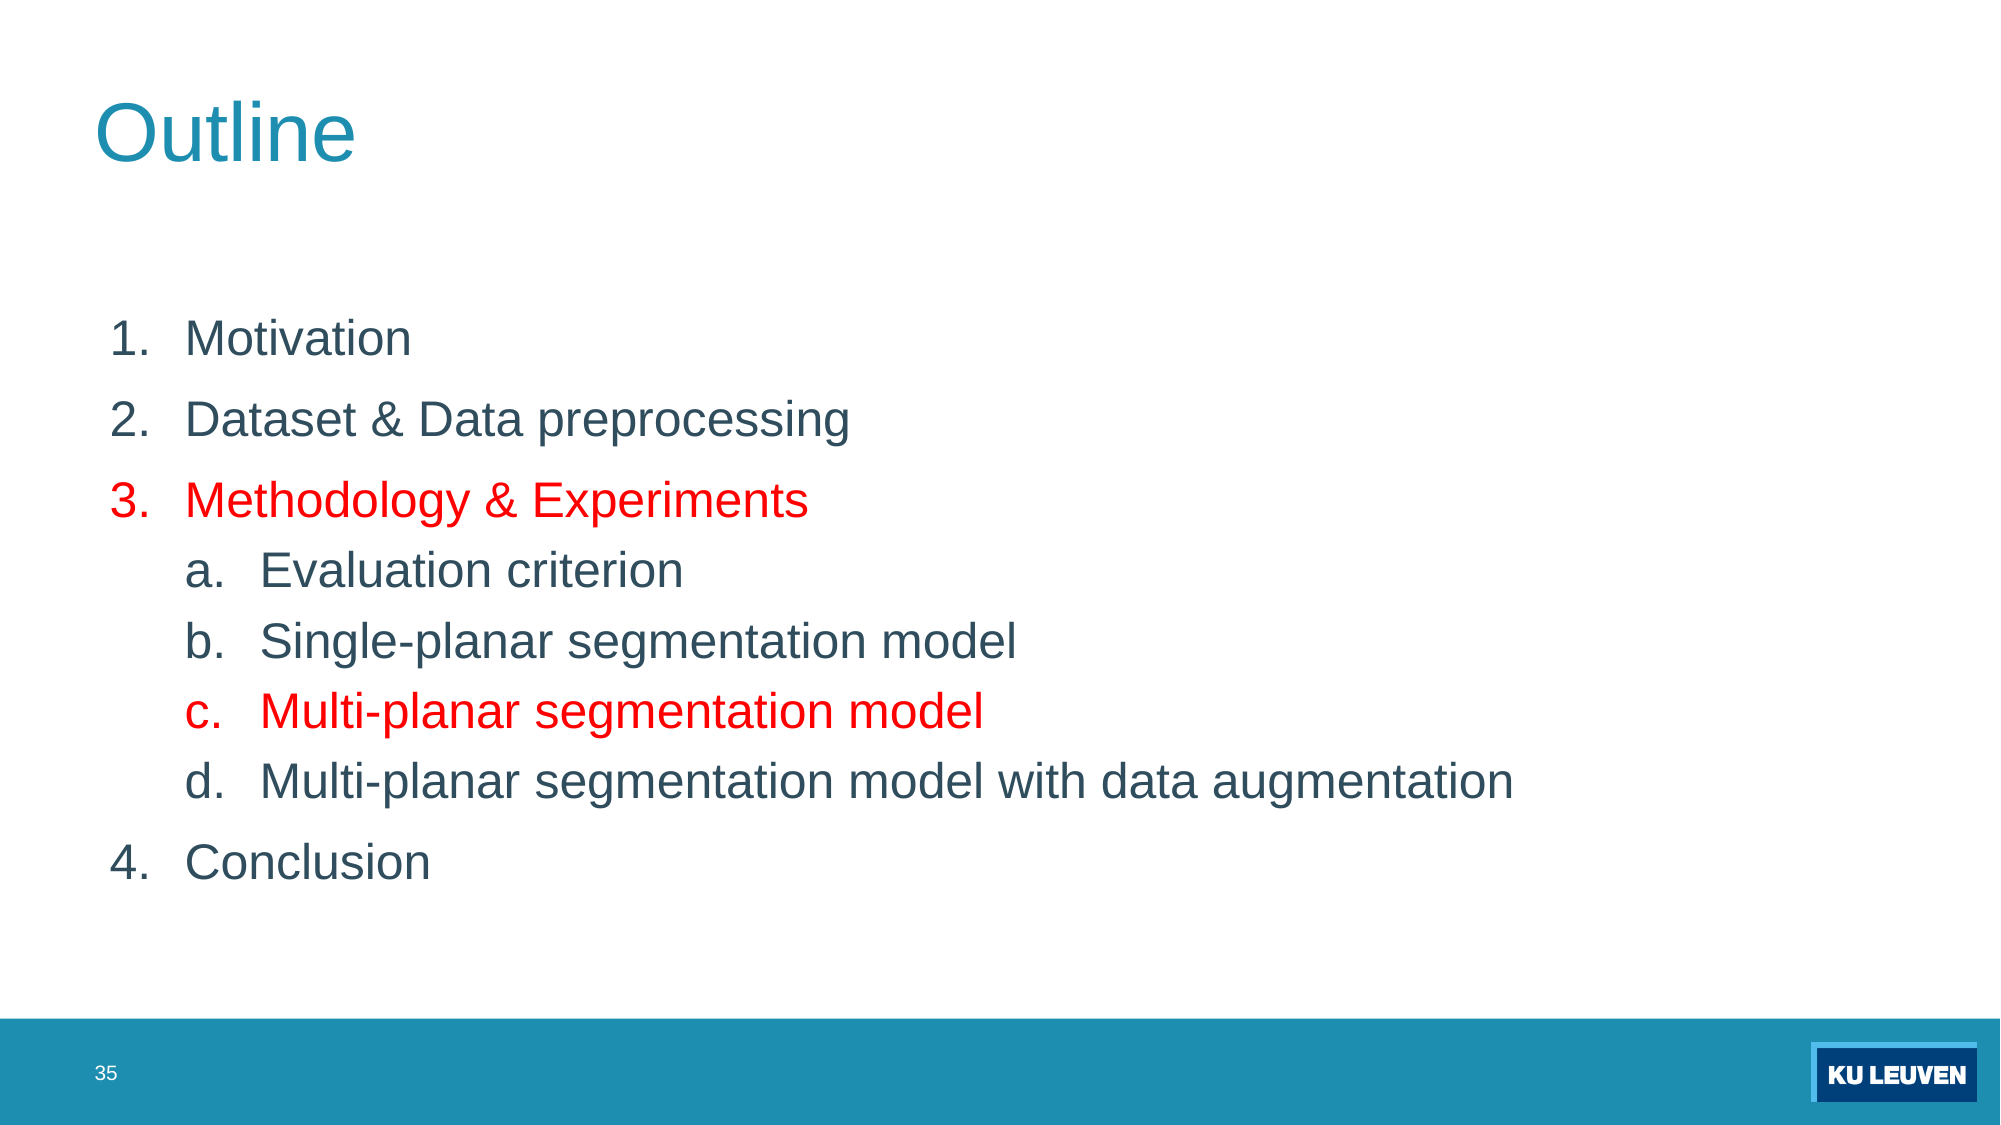

# Outline
Motivation
Dataset & Data preprocessing
Methodology & Experiments
Evaluation criterion
Single-planar segmentation model
Multi-planar segmentation model
Multi-planar segmentation model with data augmentation
Conclusion
35